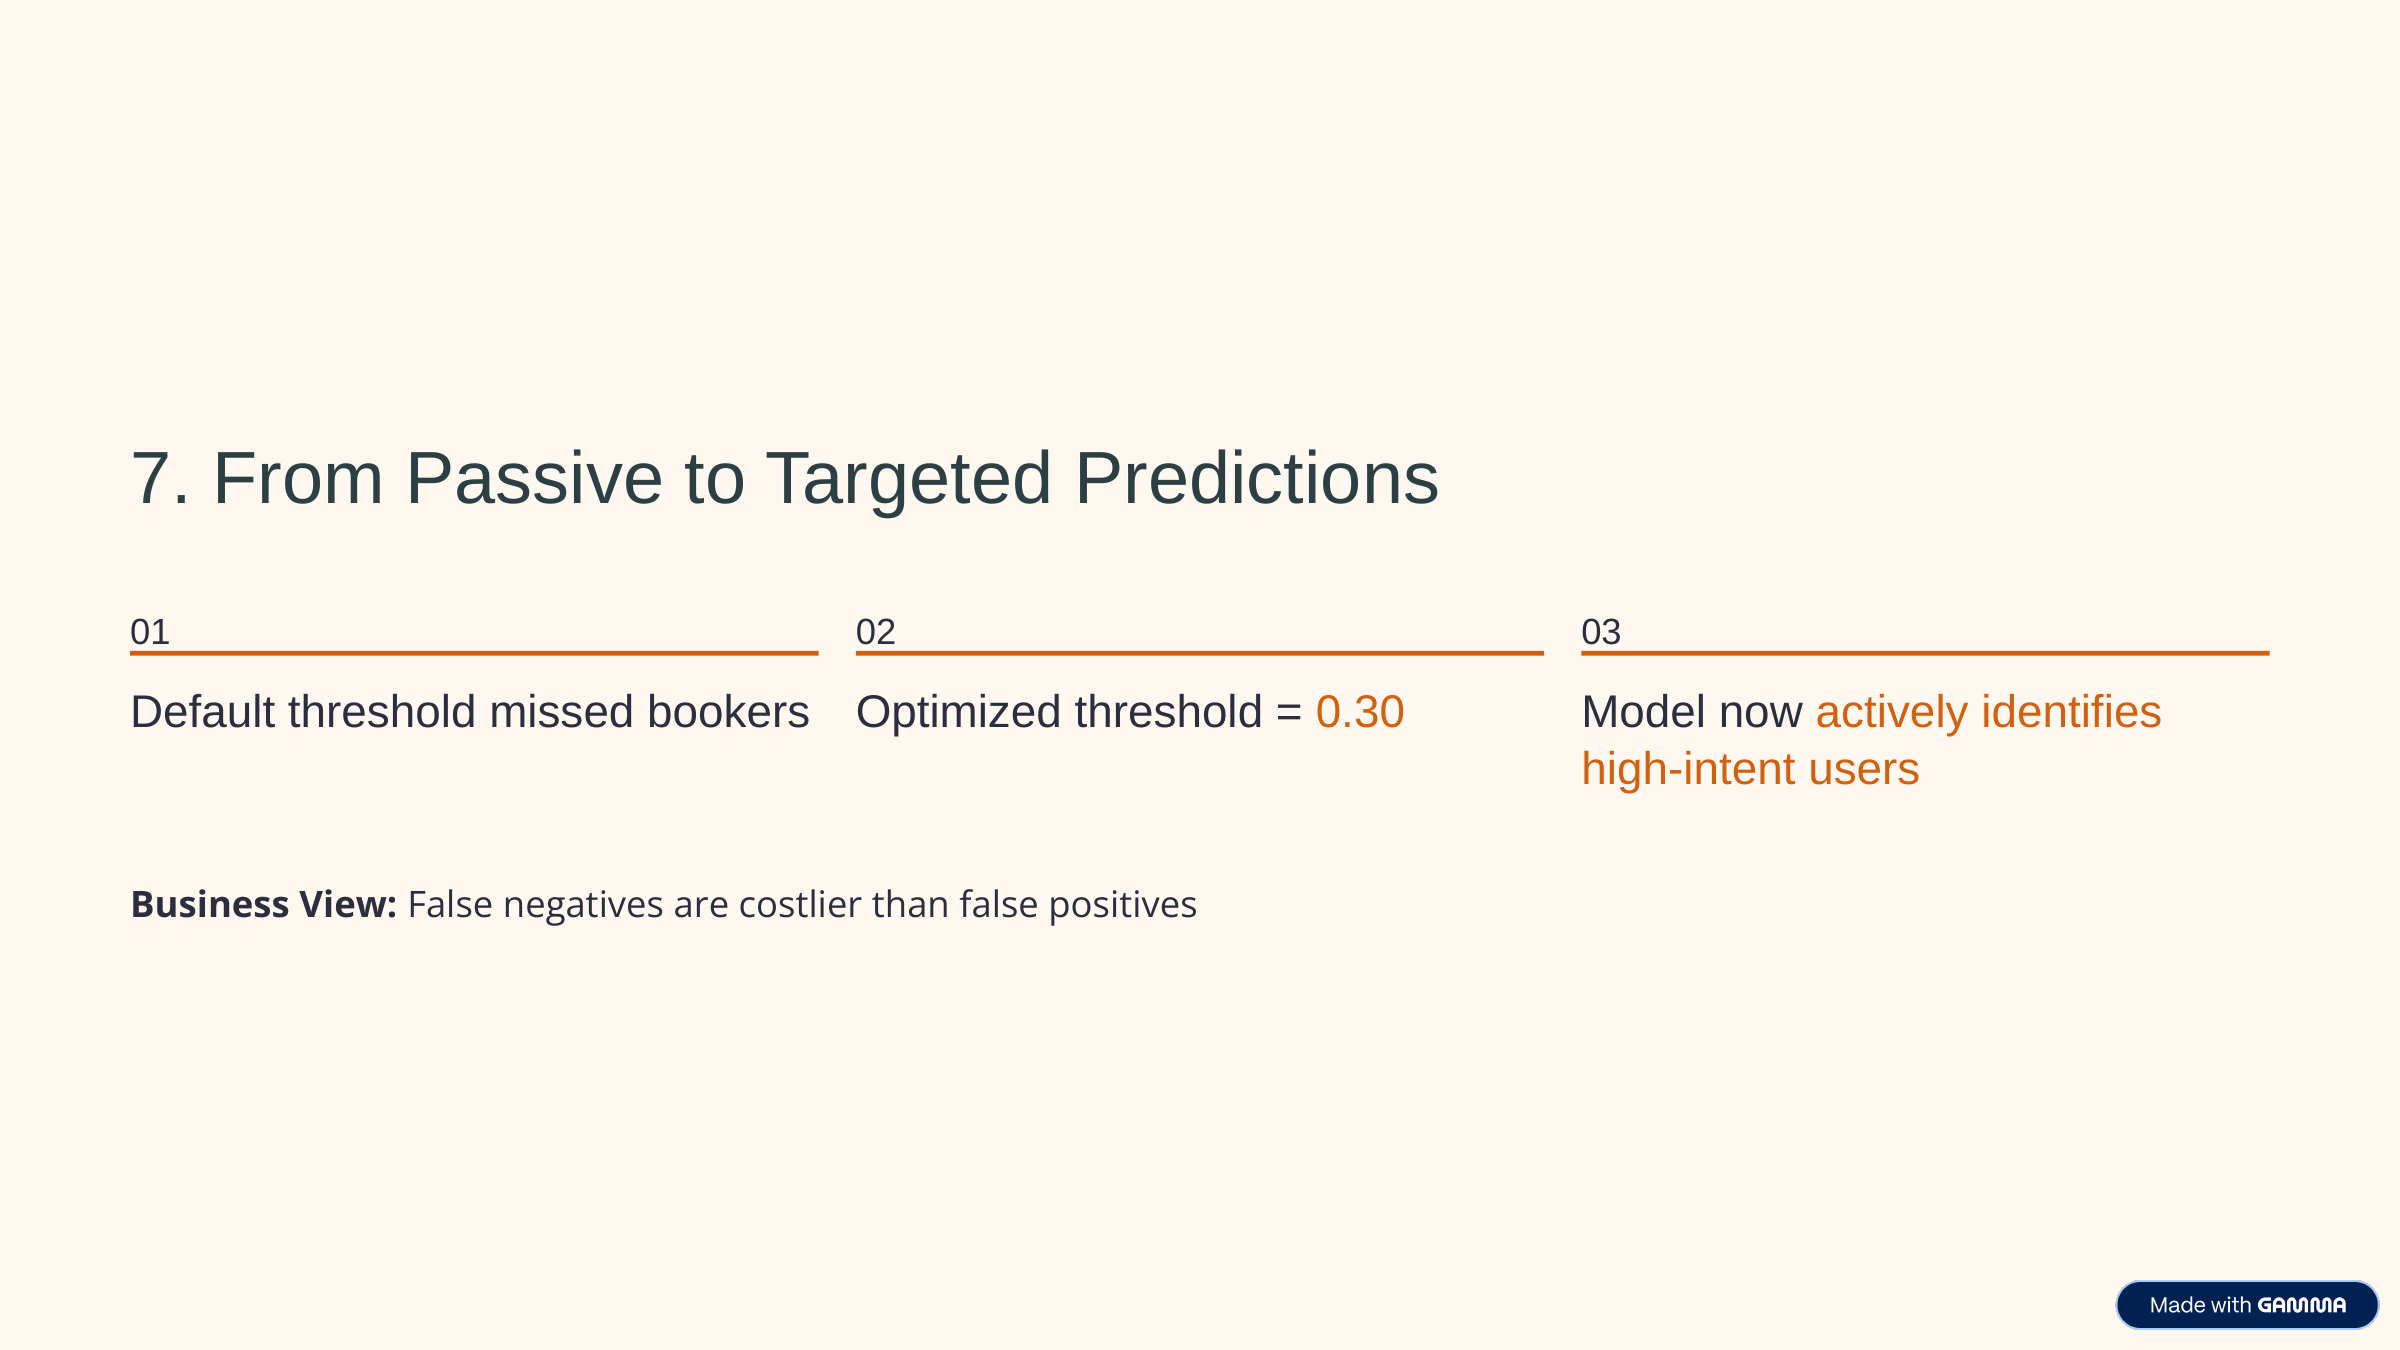

7. From Passive to Targeted Predictions
01
02
03

Default threshold missed bookers
Optimized threshold = 0.30
Model now actively identifies high-intent users
Business View: False negatives are costlier than false positives